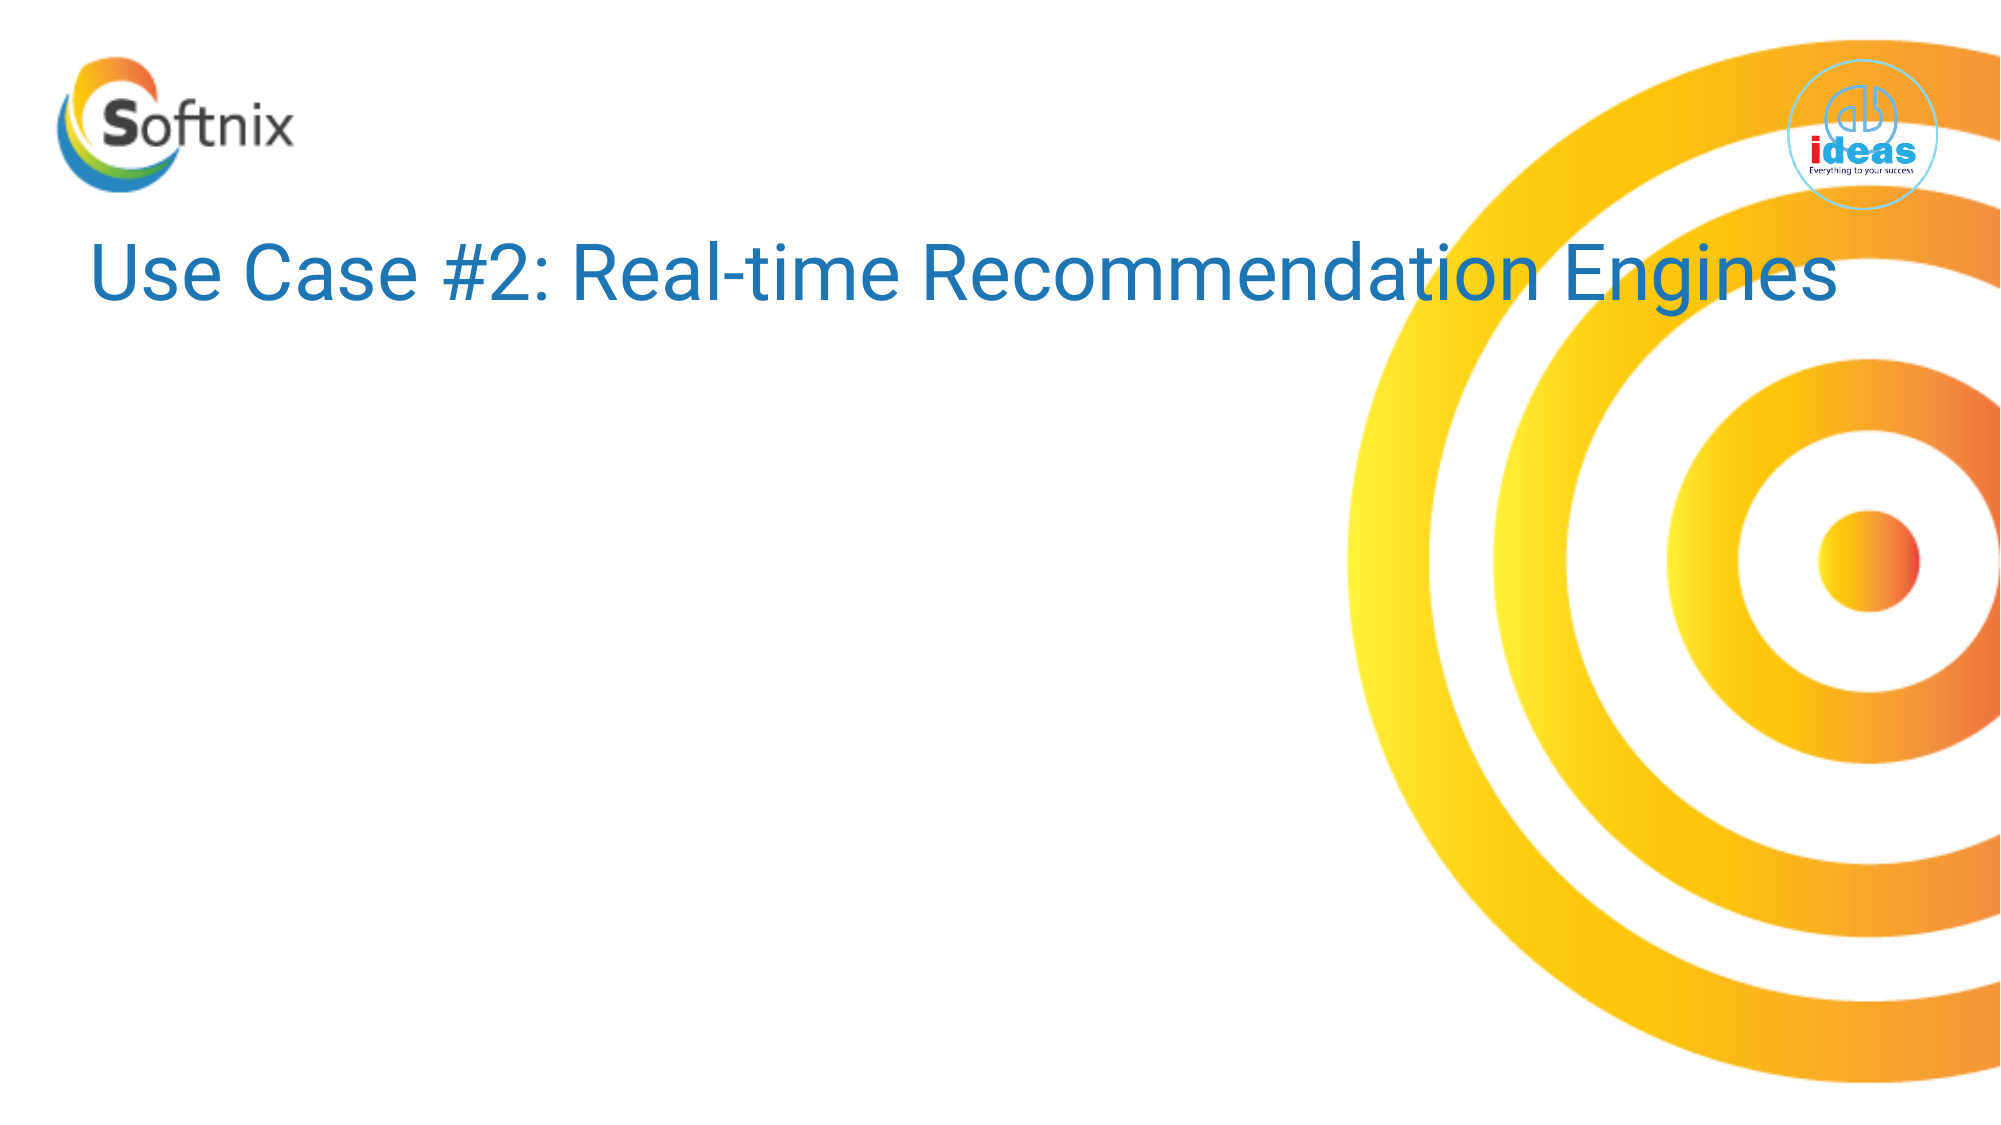

# Use Case #2: Real-time Recommendation Engines